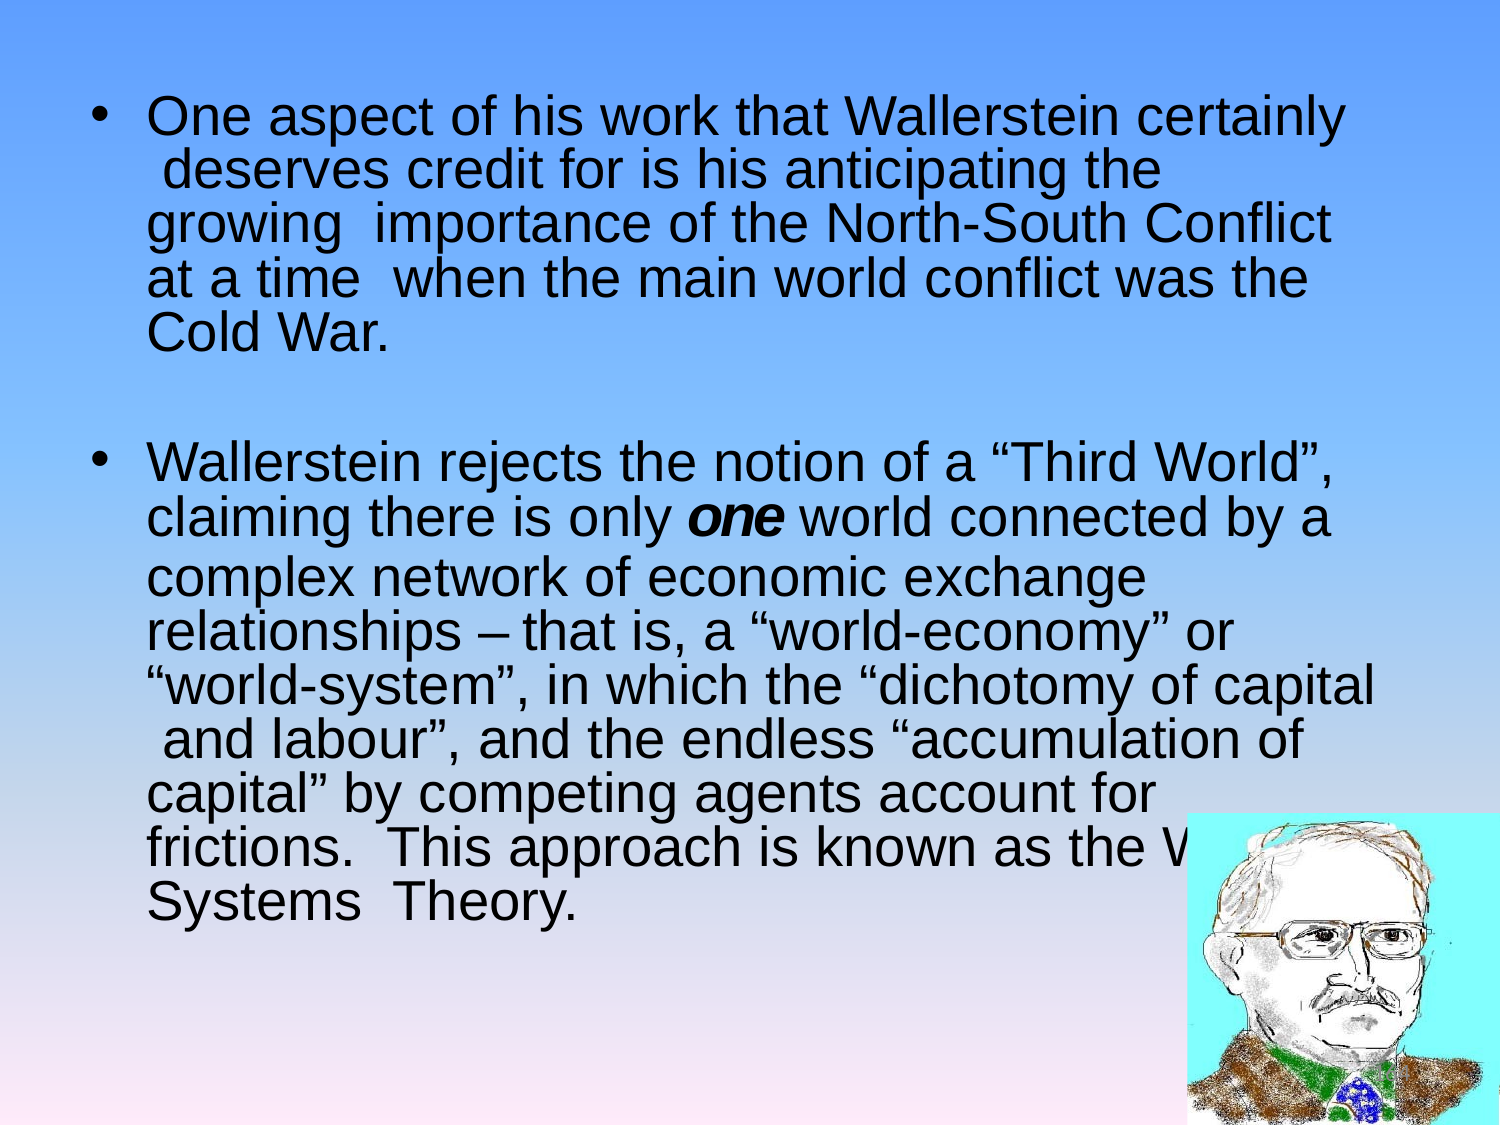

One aspect of his work that Wallerstein certainly  deserves credit for is his anticipating the growing  importance of the North-South Conflict at a time  when the main world conflict was the Cold War.

Wallerstein rejects the notion of a “Third World”,
claiming there is only one world connected by a
complex network of economic exchange  relationships – that is, a “world-economy” or  “world-system”, in which the “dichotomy of capital  and labour”, and the endless “accumulation of  capital” by competing agents account for frictions.  This approach is known as the World Systems  Theory.

164